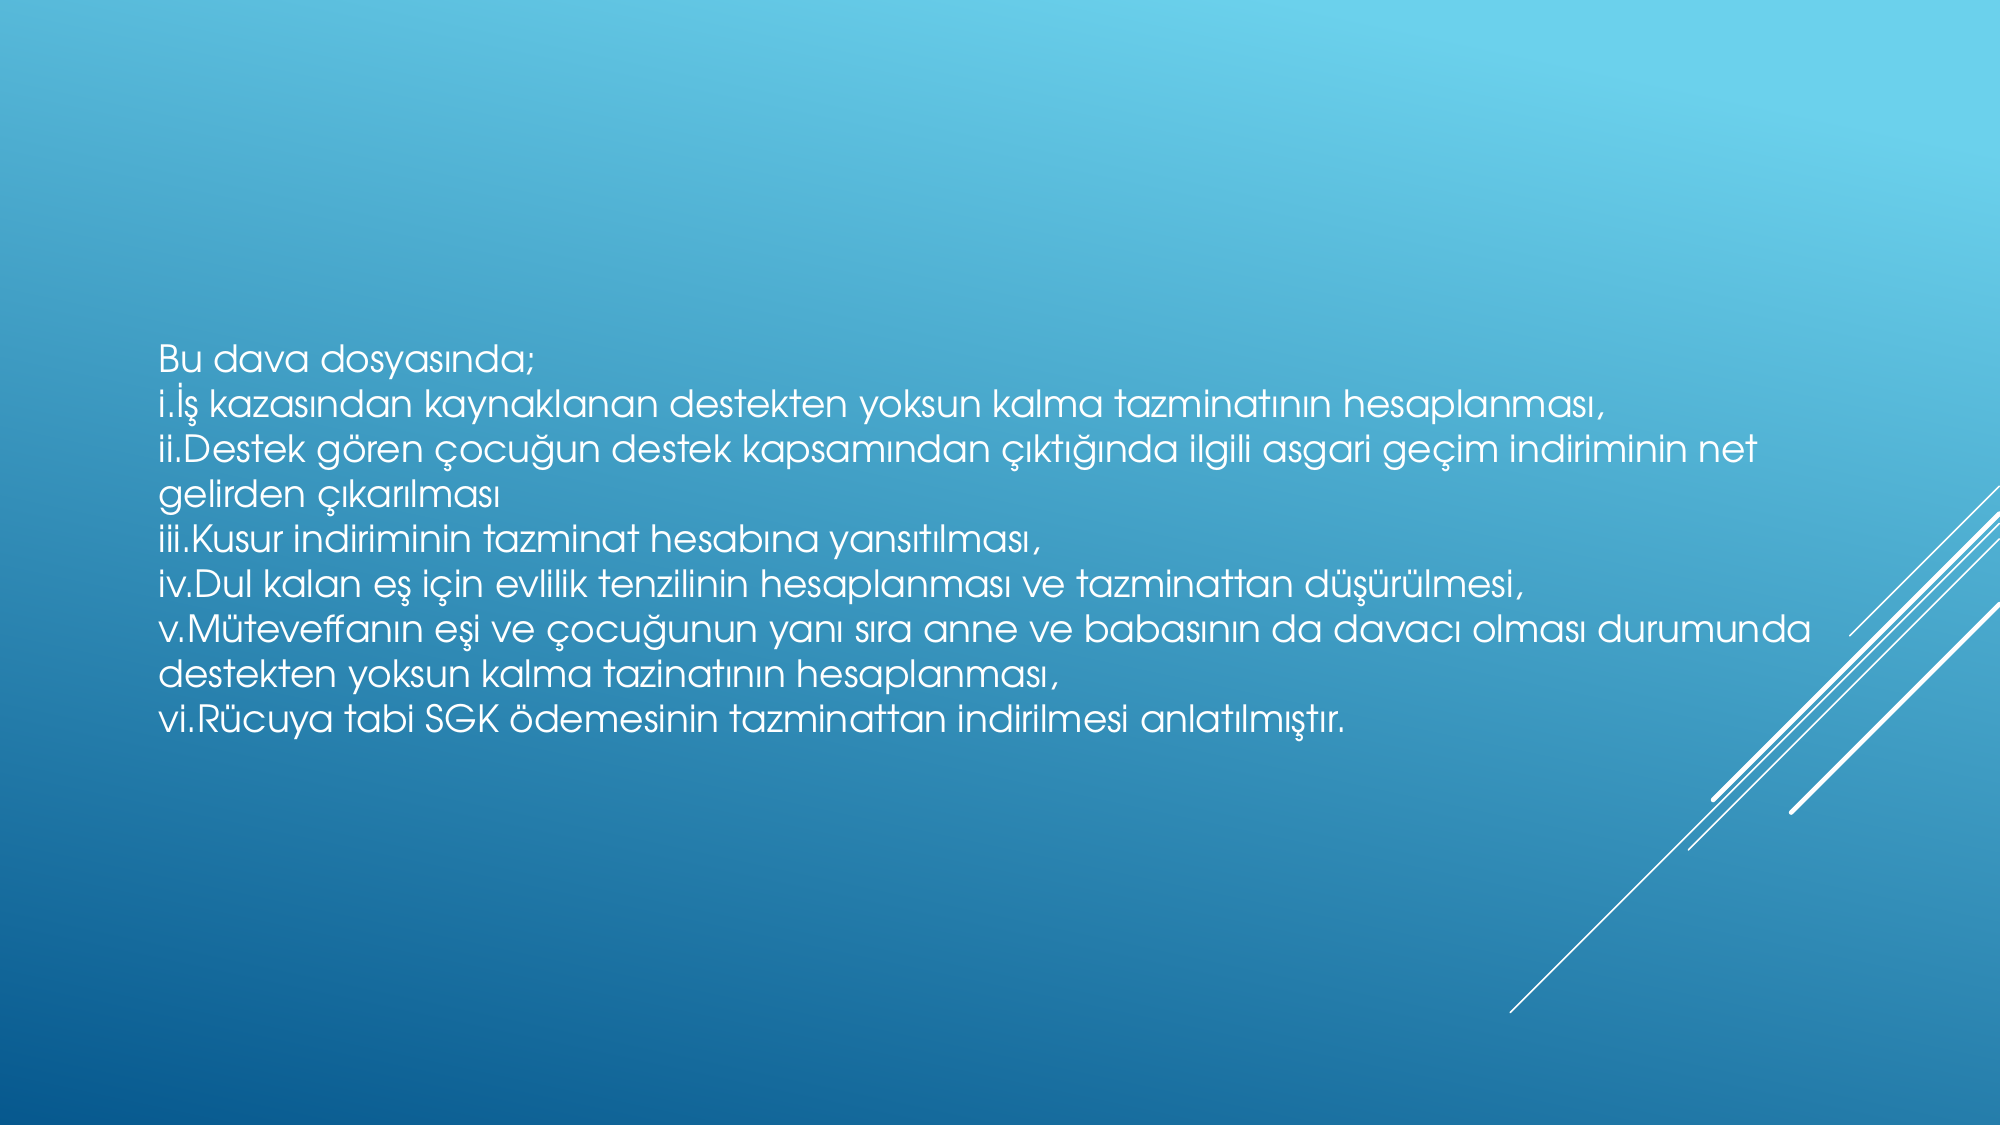

Bu dava dosyasında;
i.İş kazasından kaynaklanan destekten yoksun kalma tazminatının hesaplanması,
ii.Destek gören çocuğun destek kapsamından çıktığında ilgili asgari geçim indiriminin net gelirden çıkarılması
iii.Kusur indiriminin tazminat hesabına yansıtılması,
iv.Dul kalan eş için evlilik tenzilinin hesaplanması ve tazminattan düşürülmesi,
v.Müteveffanın eşi ve çocuğunun yanı sıra anne ve babasının da davacı olması durumunda destekten yoksun kalma tazinatının hesaplanması,
vi.Rücuya tabi SGK ödemesinin tazminattan indirilmesi anlatılmıştır.